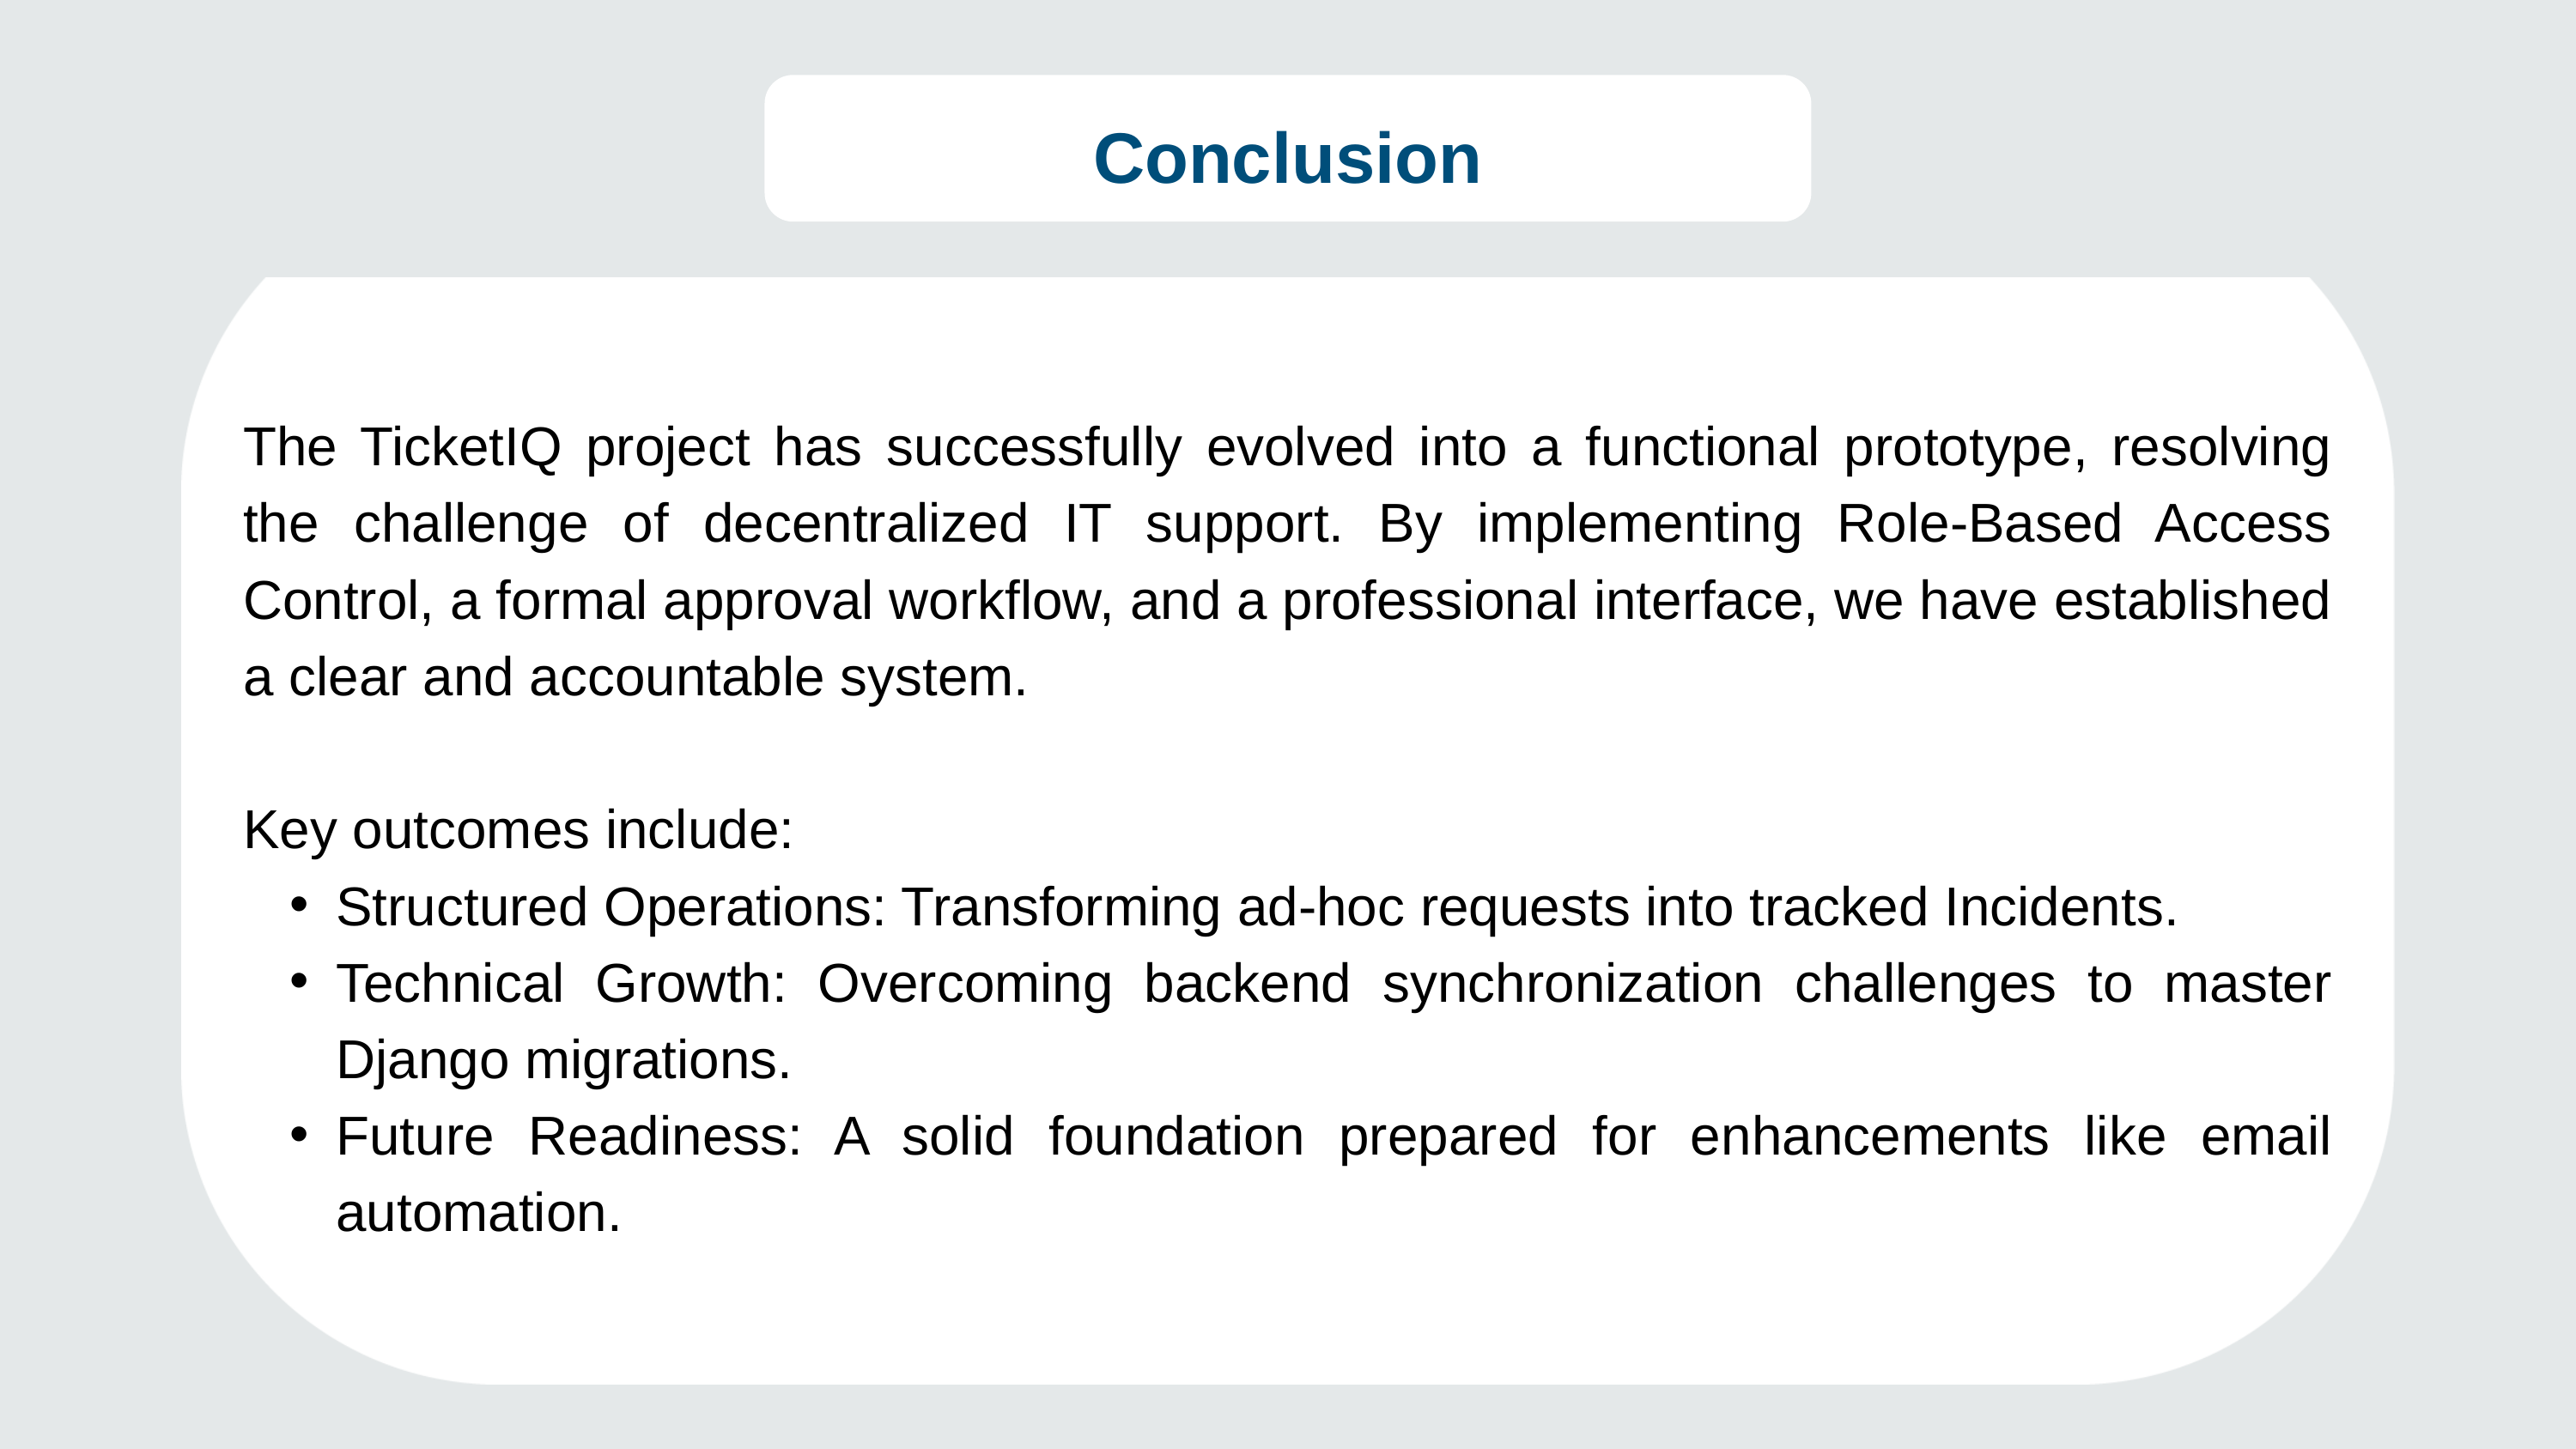

Conclusion

The TicketIQ project has successfully evolved into a functional prototype, resolving the challenge of decentralized IT support. By implementing Role-Based Access Control, a formal approval workflow, and a professional interface, we have established a clear and accountable system.

Key outcomes include:
Structured Operations: Transforming ad-hoc requests into tracked Incidents.
Technical Growth: Overcoming backend synchronization challenges to master Django migrations.
Future Readiness: A solid foundation prepared for enhancements like email automation.